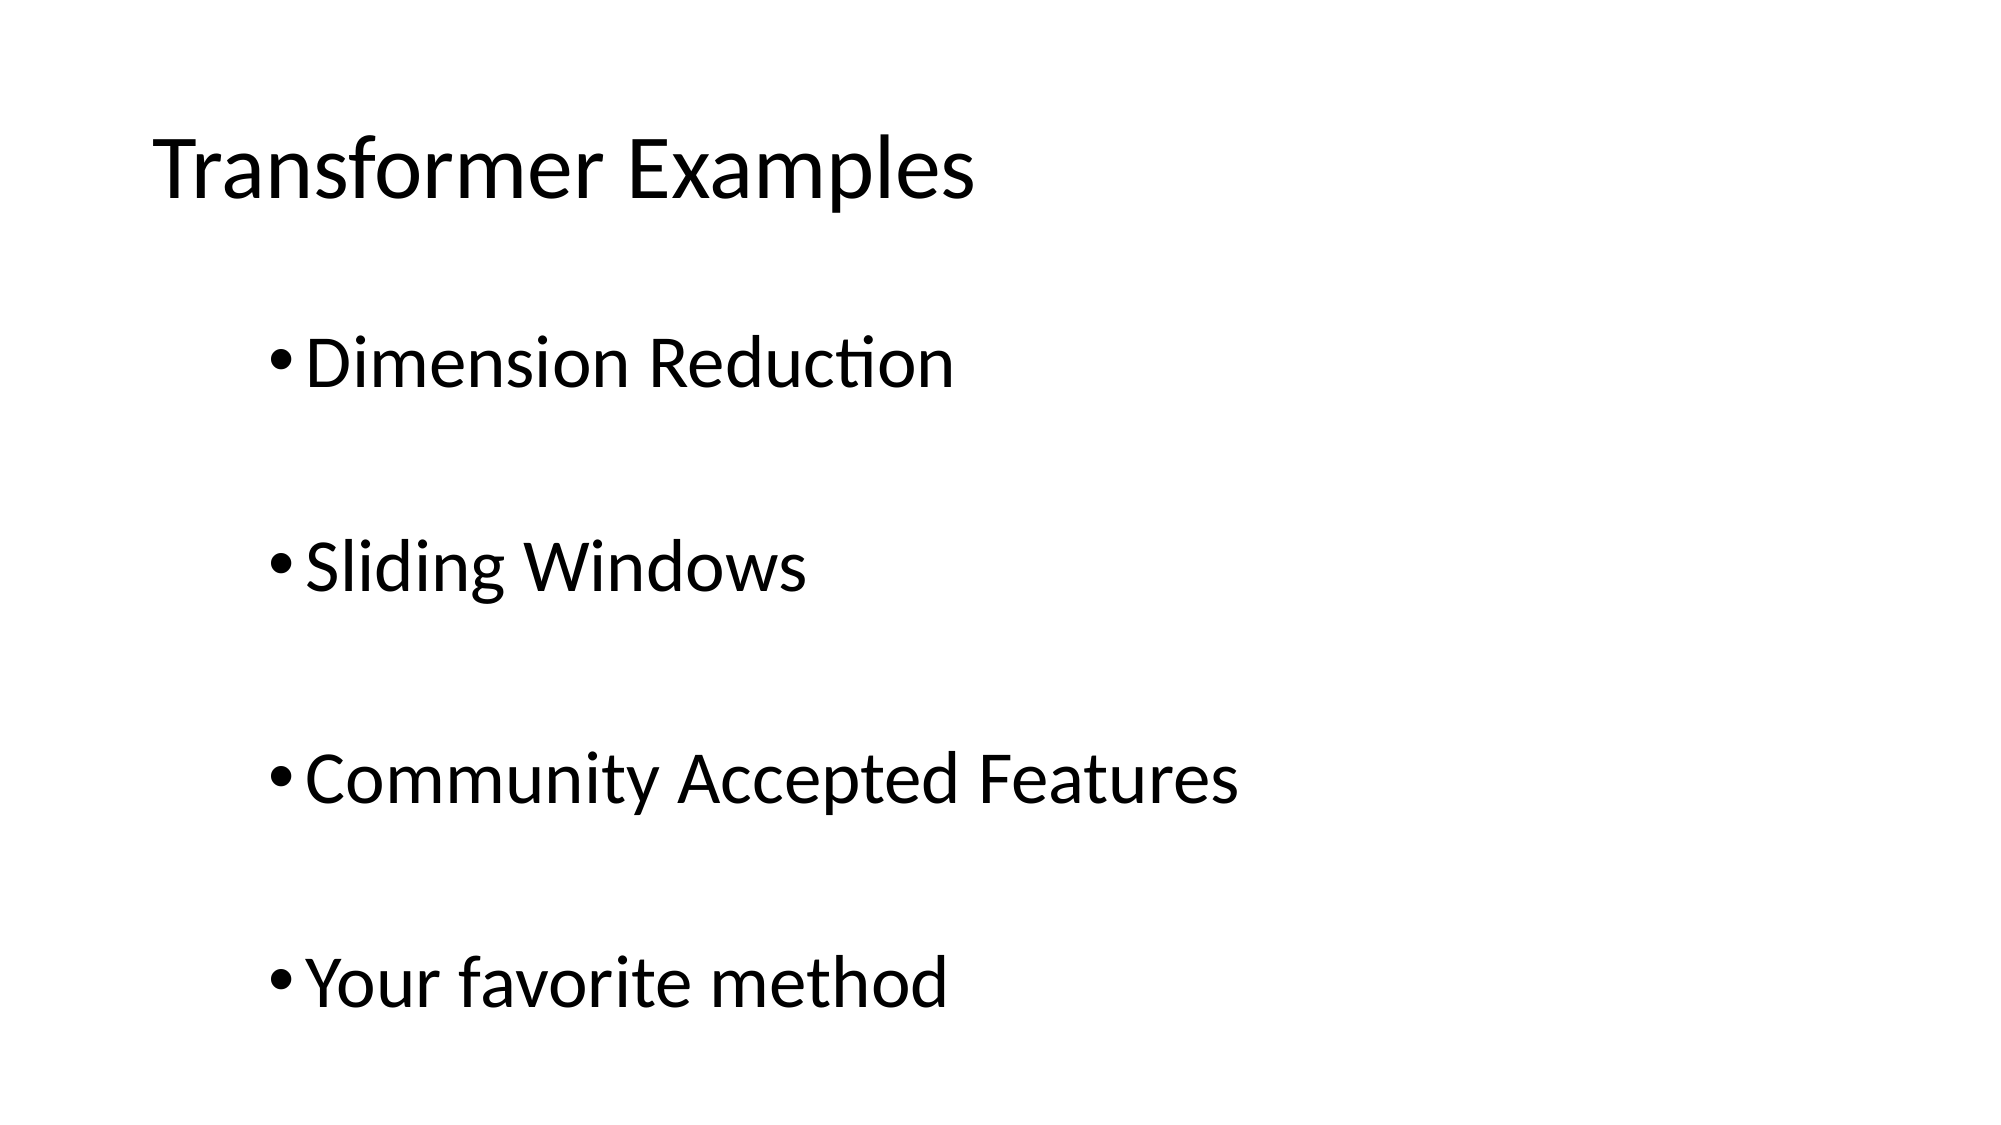

# Transformer Examples
Dimension Reduction

Sliding Windows

Community Accepted Features

Your favorite method